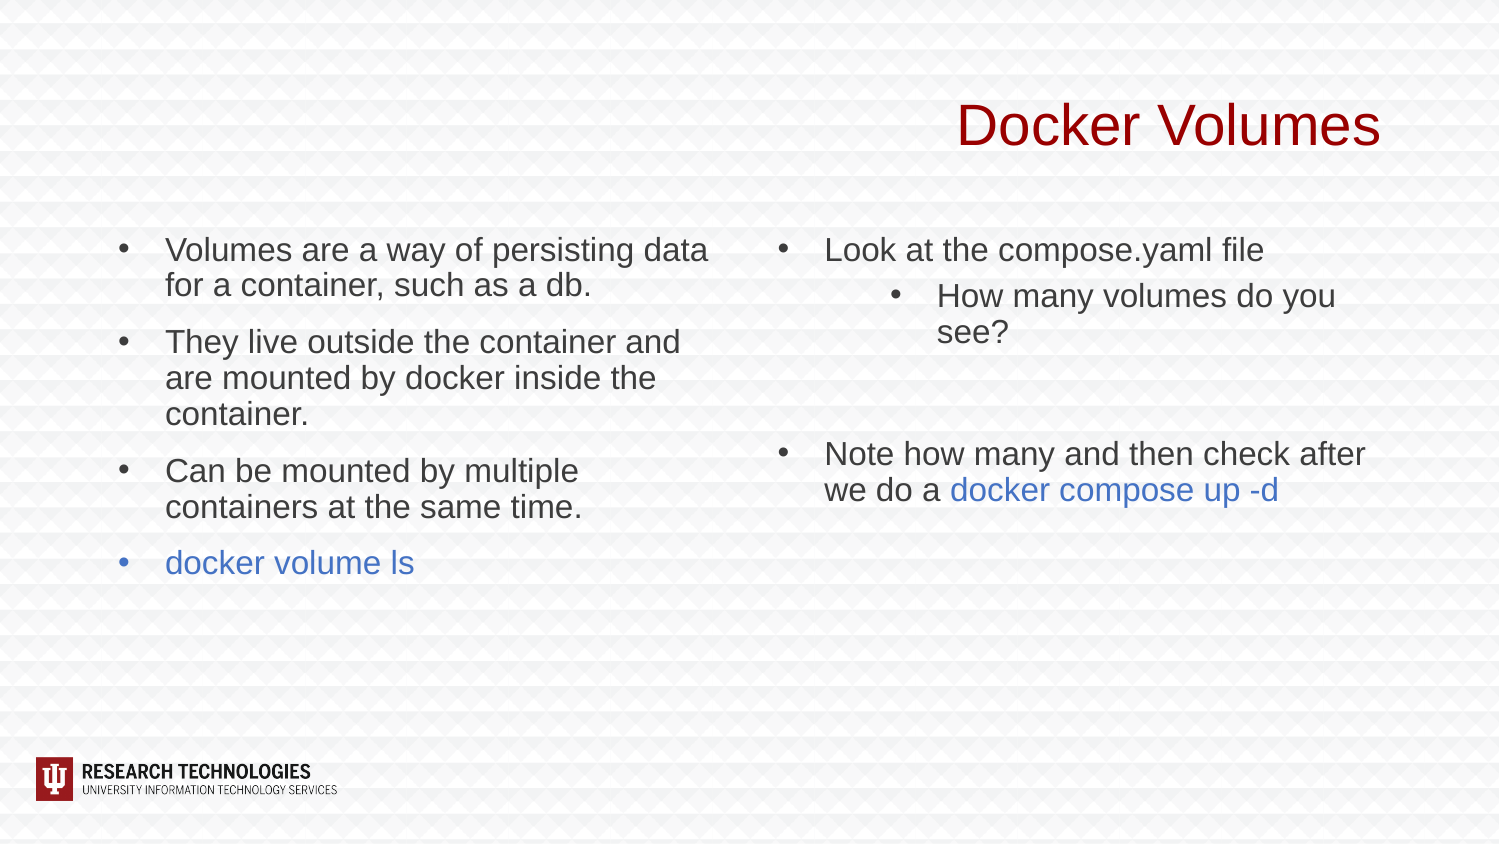

# Docker Volumes
Look at the compose.yaml file
How many volumes do you see?

Note how many and then check after we do a docker compose up -d
Volumes are a way of persisting data for a container, such as a db.
They live outside the container and are mounted by docker inside the container.
Can be mounted by multiple containers at the same time.
docker volume ls